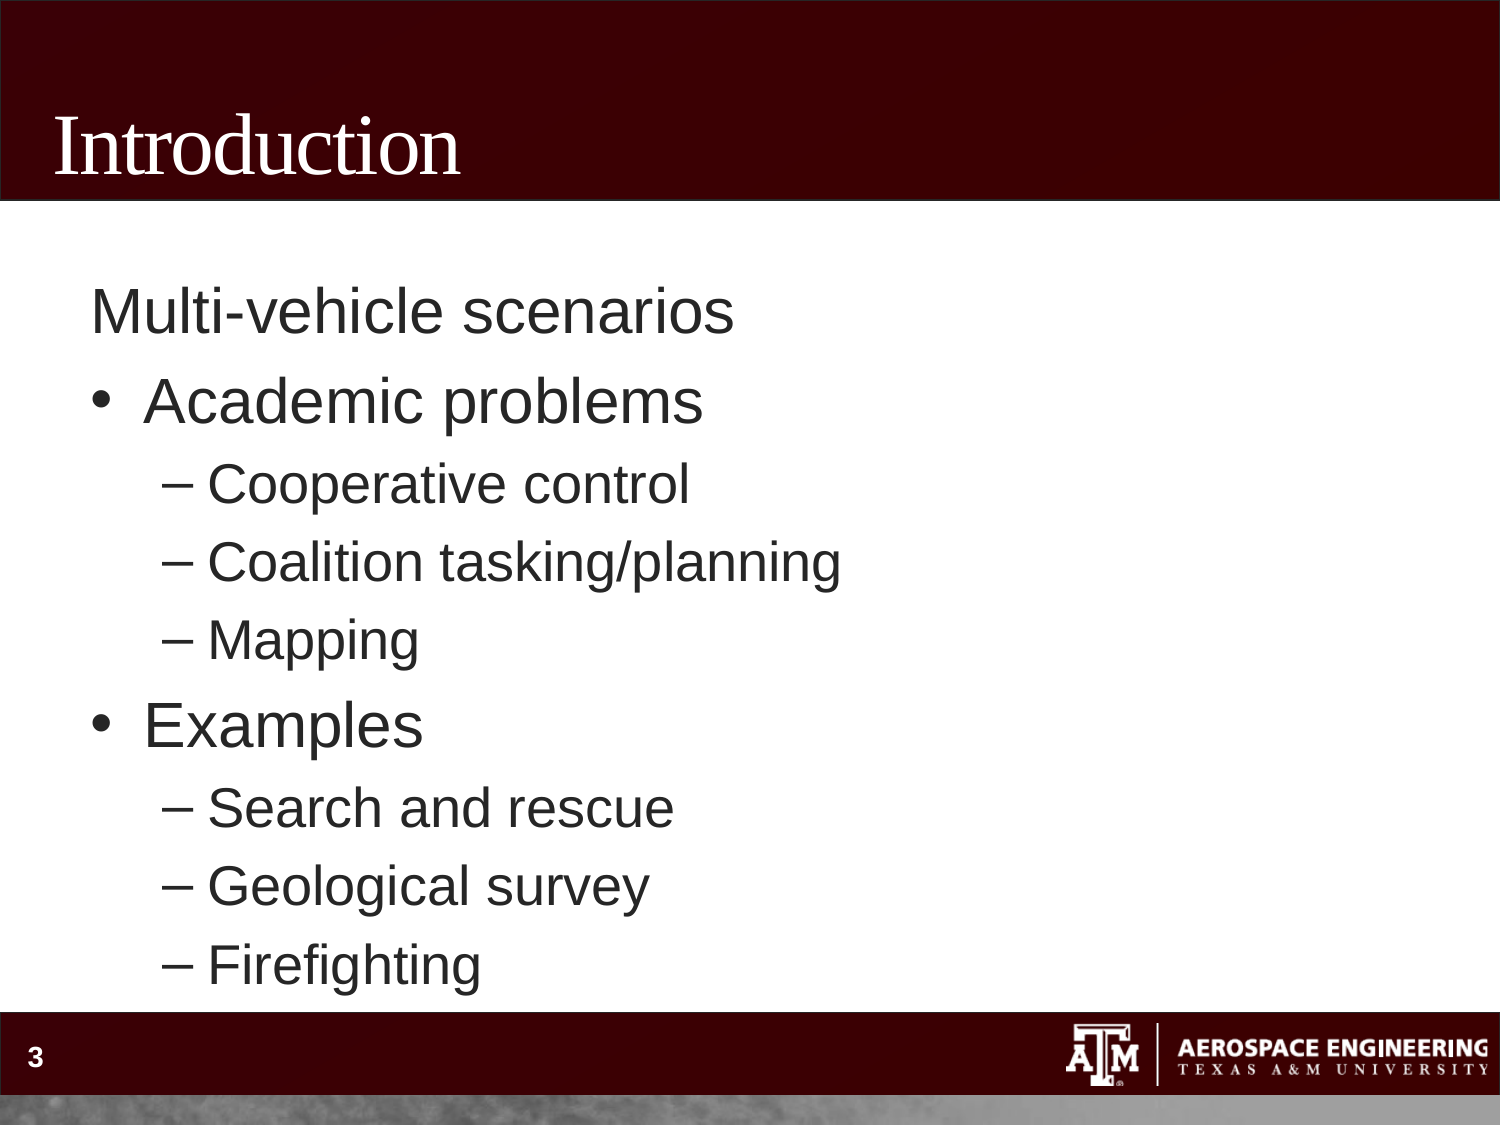

# Introduction
Multi-vehicle scenarios
Academic problems
Cooperative control
Coalition tasking/planning
Mapping
Examples
Search and rescue
Geological survey
Firefighting

3